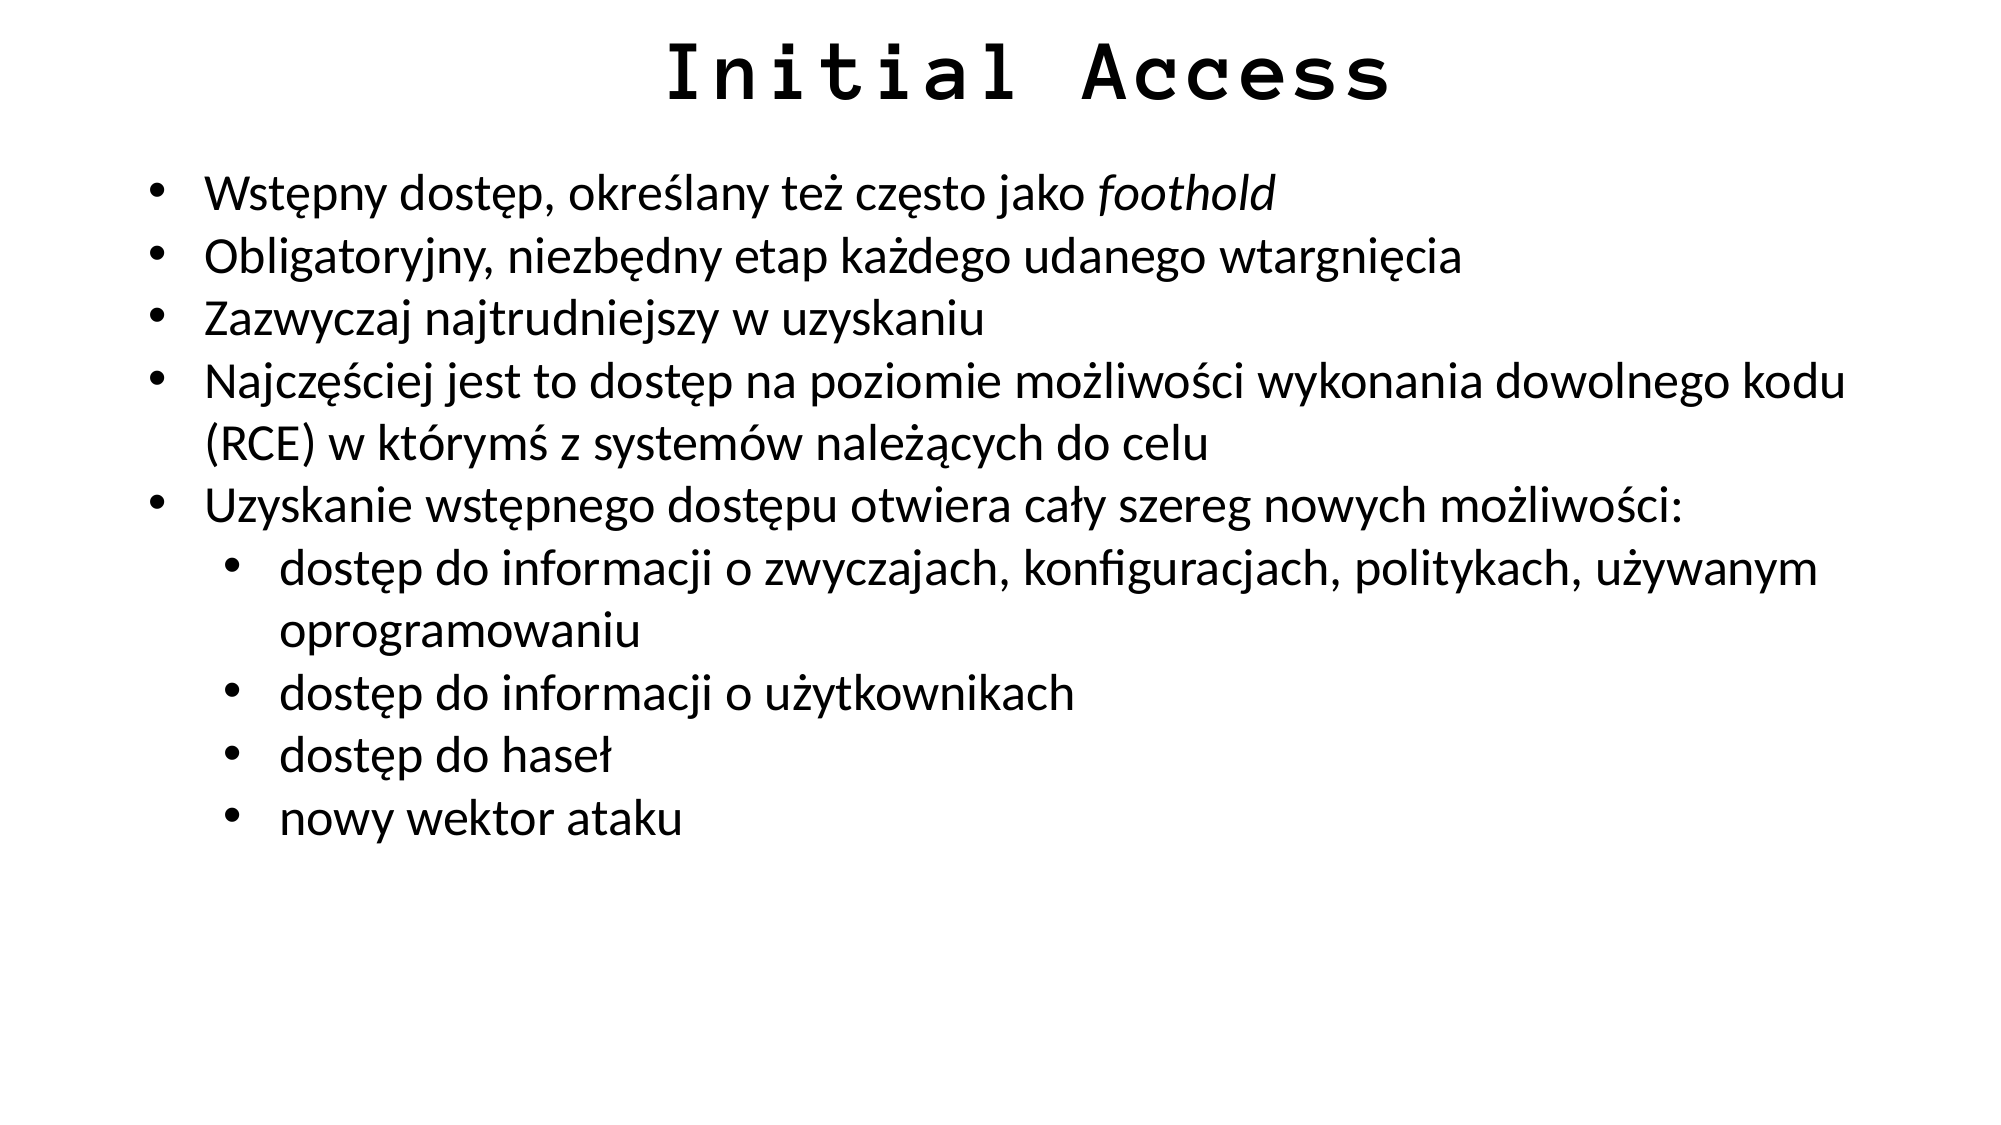

Initial Access
Wstępny dostęp, określany też często jako foothold
Obligatoryjny, niezbędny etap każdego udanego wtargnięcia
Zazwyczaj najtrudniejszy w uzyskaniu
Najczęściej jest to dostęp na poziomie możliwości wykonania dowolnego kodu (RCE) w którymś z systemów należących do celu
Uzyskanie wstępnego dostępu otwiera cały szereg nowych możliwości:
dostęp do informacji o zwyczajach, konfiguracjach, politykach, używanym oprogramowaniu
dostęp do informacji o użytkownikach
dostęp do haseł
nowy wektor ataku